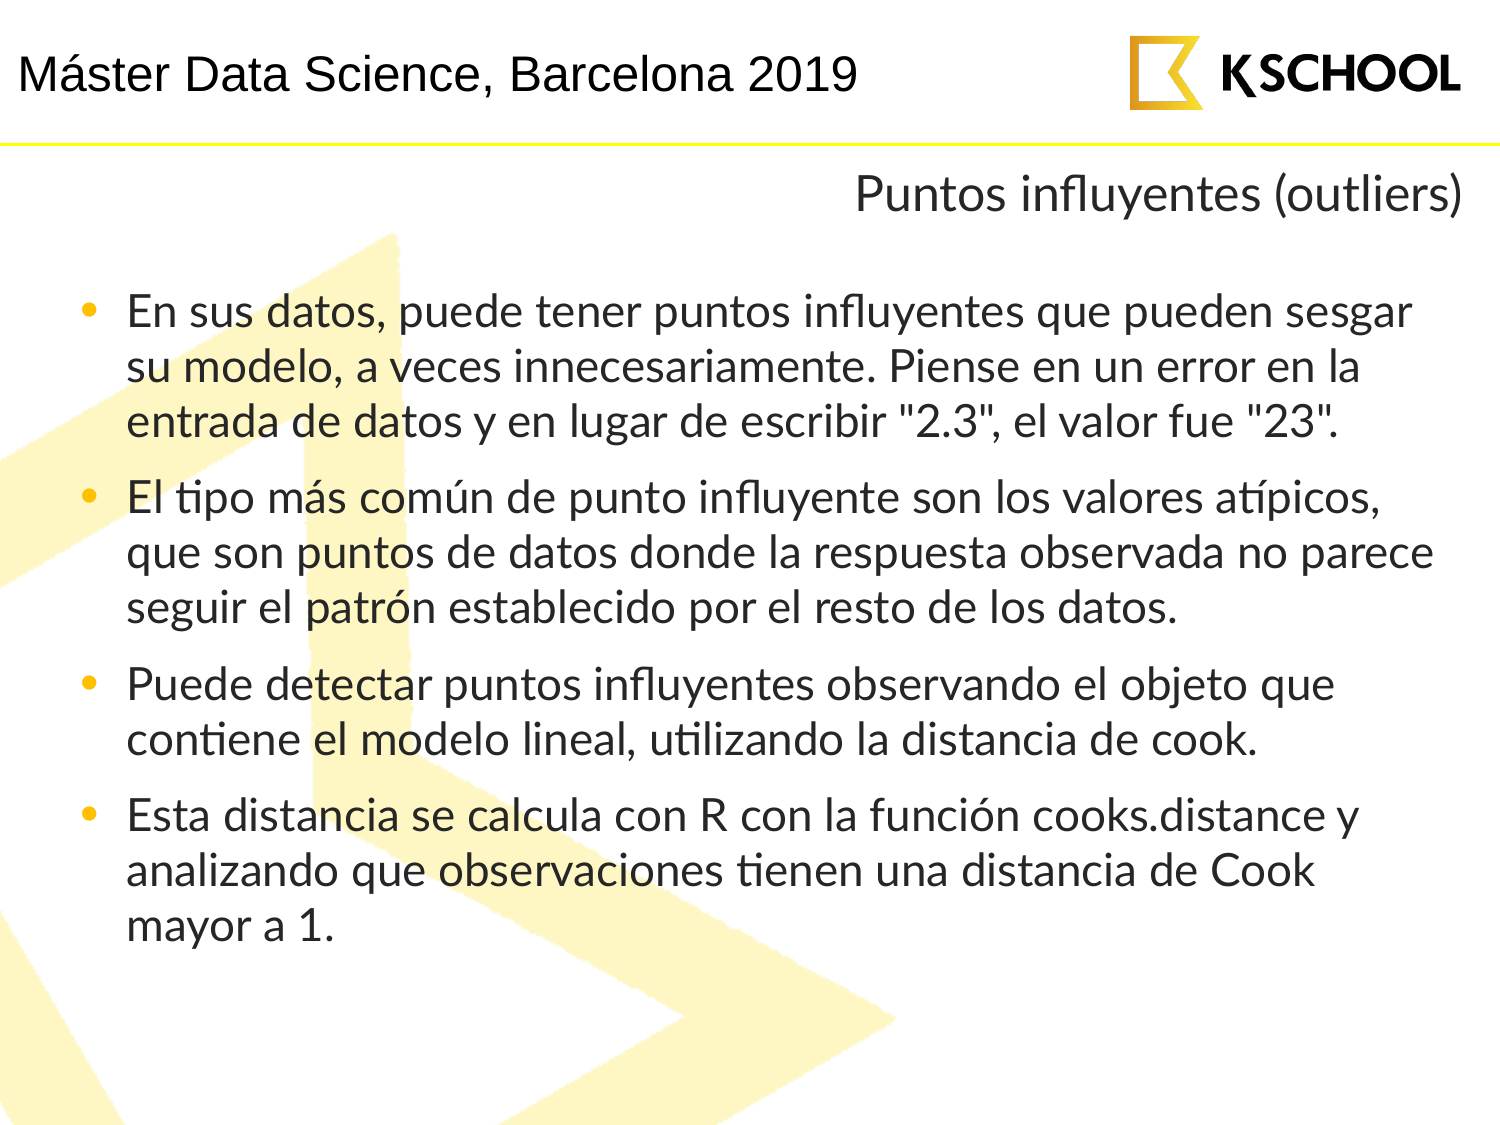

# Puntos influyentes (outliers)
En sus datos, puede tener puntos influyentes que pueden sesgar su modelo, a veces innecesariamente. Piense en un error en la entrada de datos y en lugar de escribir "2.3", el valor fue "23".
El tipo más común de punto influyente son los valores atípicos, que son puntos de datos donde la respuesta observada no parece seguir el patrón establecido por el resto de los datos.
Puede detectar puntos influyentes observando el objeto que contiene el modelo lineal, utilizando la distancia de cook.
Esta distancia se calcula con R con la función cooks.distance y analizando que observaciones tienen una distancia de Cook mayor a 1.